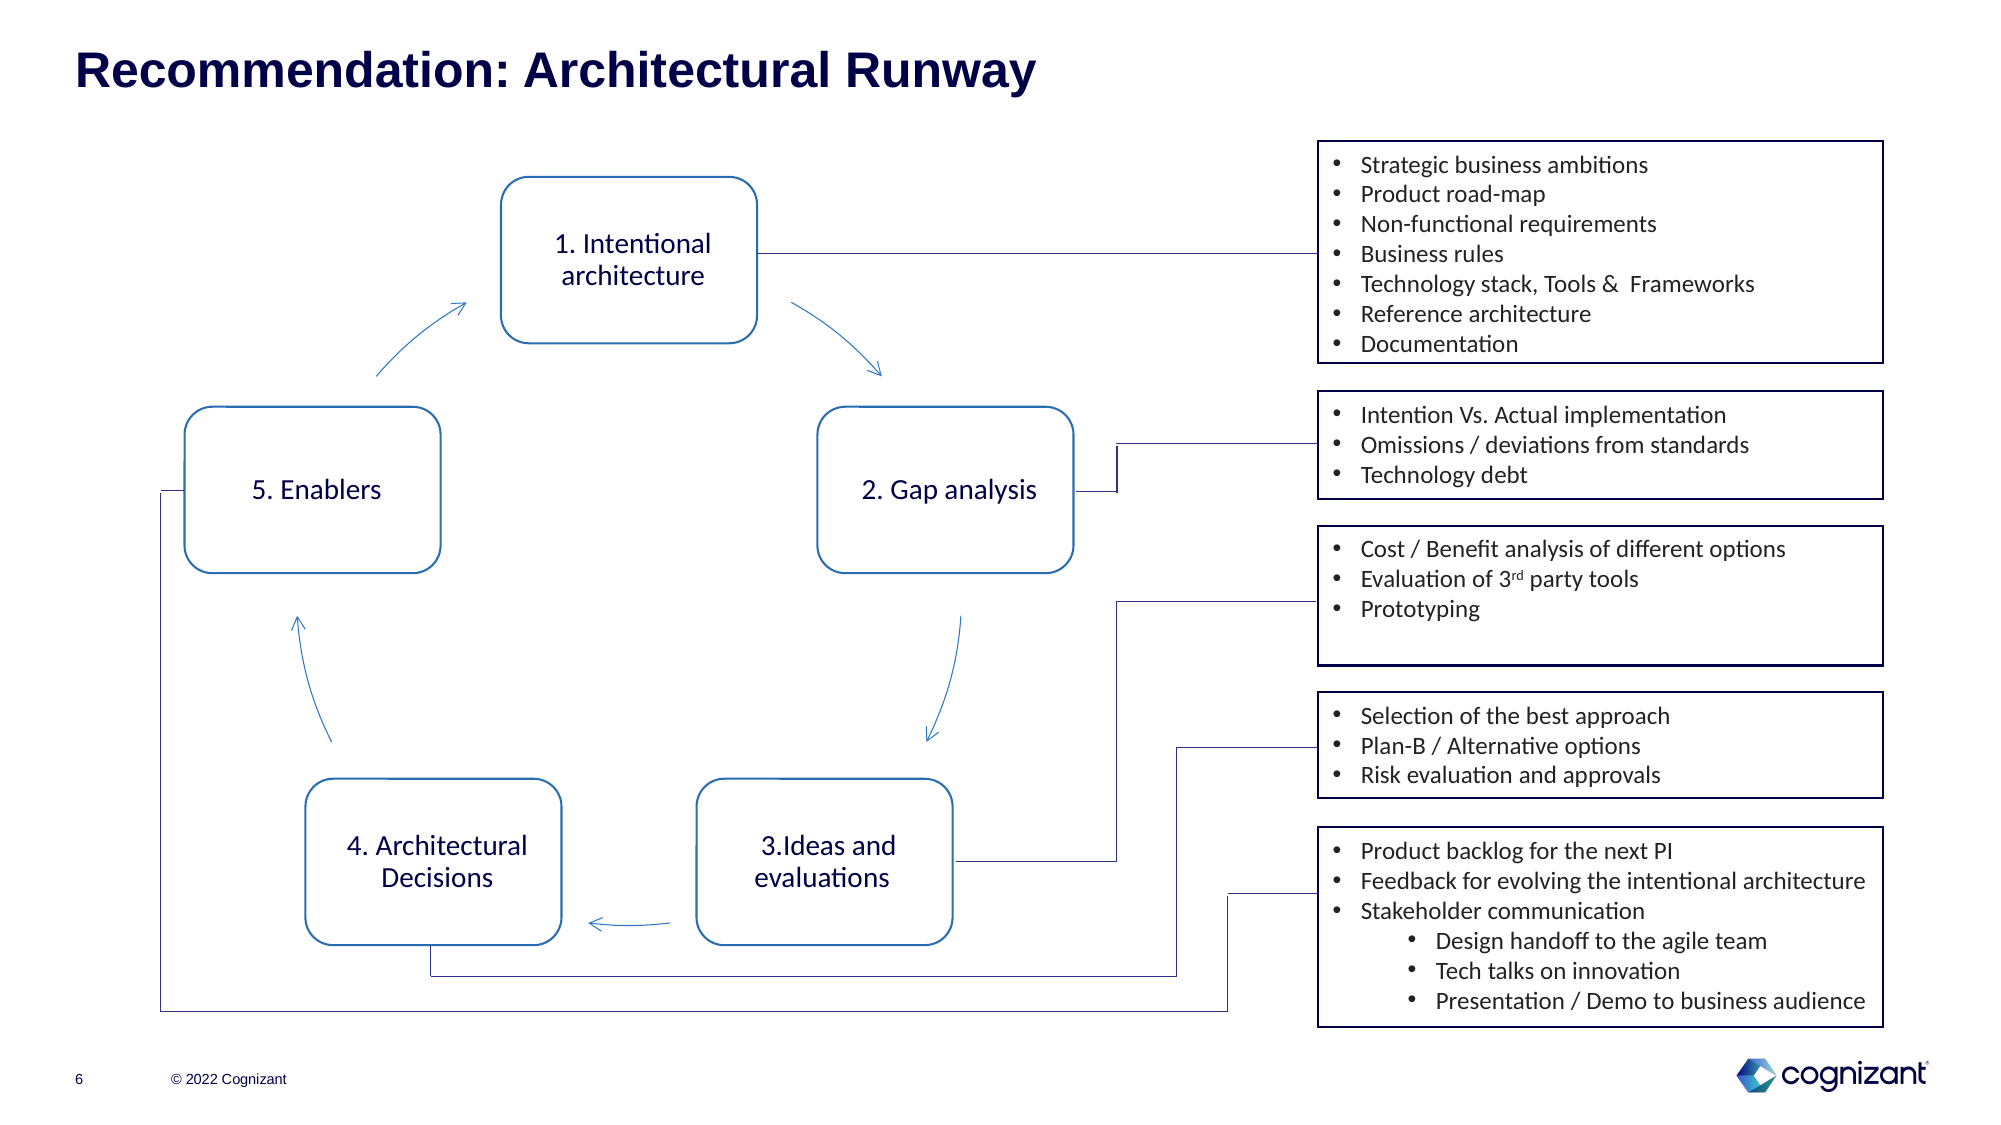

# Recommendation: Architectural Runway
Strategic business ambitions
Product road-map
Non-functional requirements
Business rules
Technology stack, Tools &  Frameworks
Reference architecture
Documentation
1. Intentional architecture
2. Gap analysis
3.Ideas and evaluations
4. Architectural Decisions
5. Enablers
Intention Vs. Actual implementation
Omissions / deviations from standards
Technology debt
Cost / Benefit analysis of different options
Evaluation of 3rd party tools
Prototyping
Selection of the best approach
Plan-B / Alternative options
Risk evaluation and approvals
Product backlog for the next PI
Feedback for evolving the intentional architecture
Stakeholder communication
Design handoff to the agile team
Tech talks on innovation
Presentation / Demo to business audience
6
© 2022 Cognizant